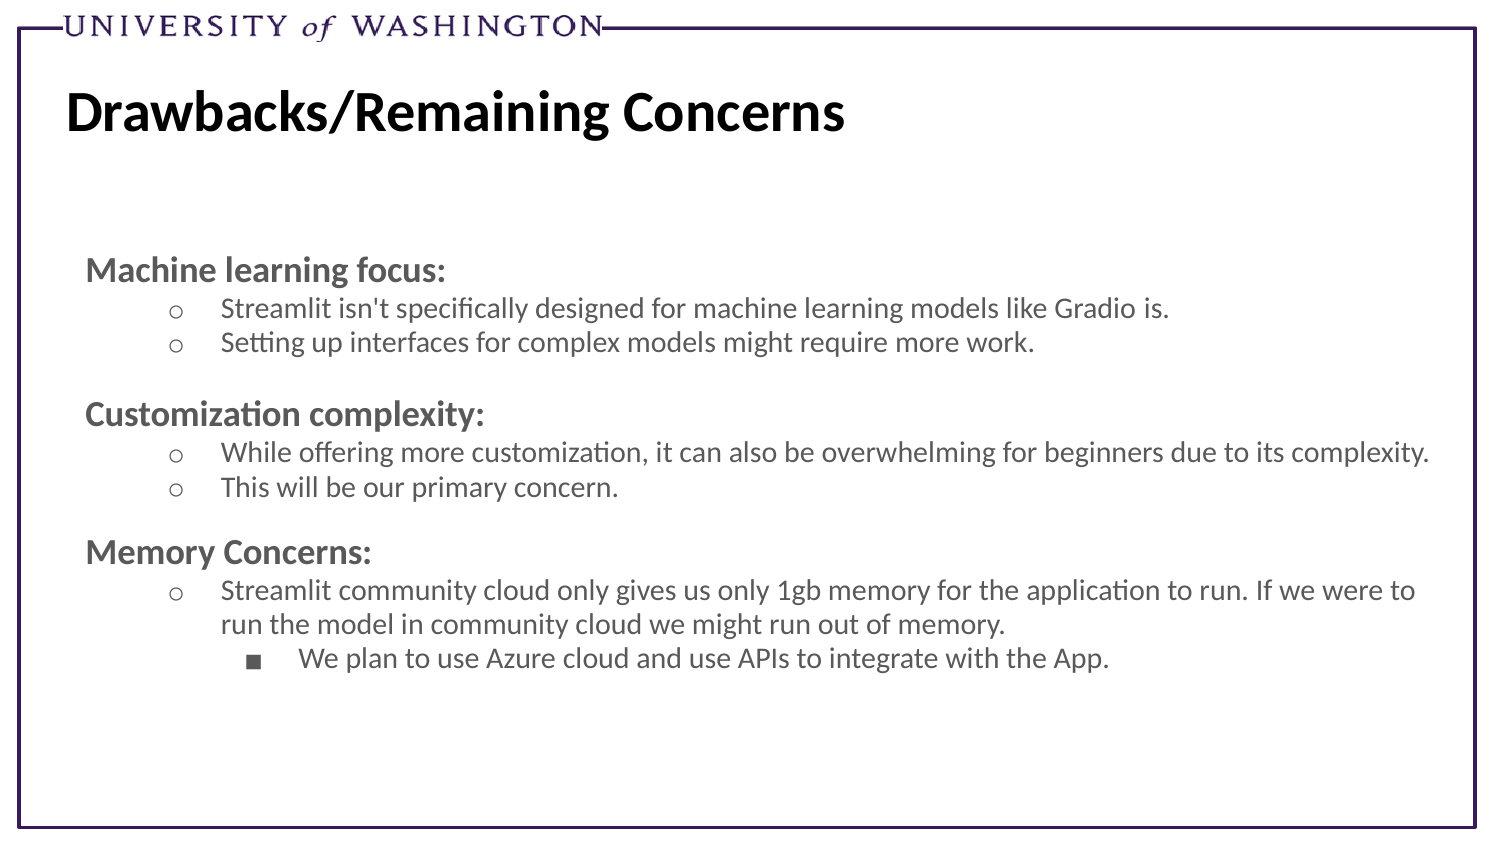

# Drawbacks/Remaining Concerns
Machine learning focus:
Streamlit isn't specifically designed for machine learning models like Gradio is.
Setting up interfaces for complex models might require more work.

Customization complexity:
While offering more customization, it can also be overwhelming for beginners due to its complexity.
This will be our primary concern.

Memory Concerns:
Streamlit community cloud only gives us only 1gb memory for the application to run. If we were to run the model in community cloud we might run out of memory.
We plan to use Azure cloud and use APIs to integrate with the App.